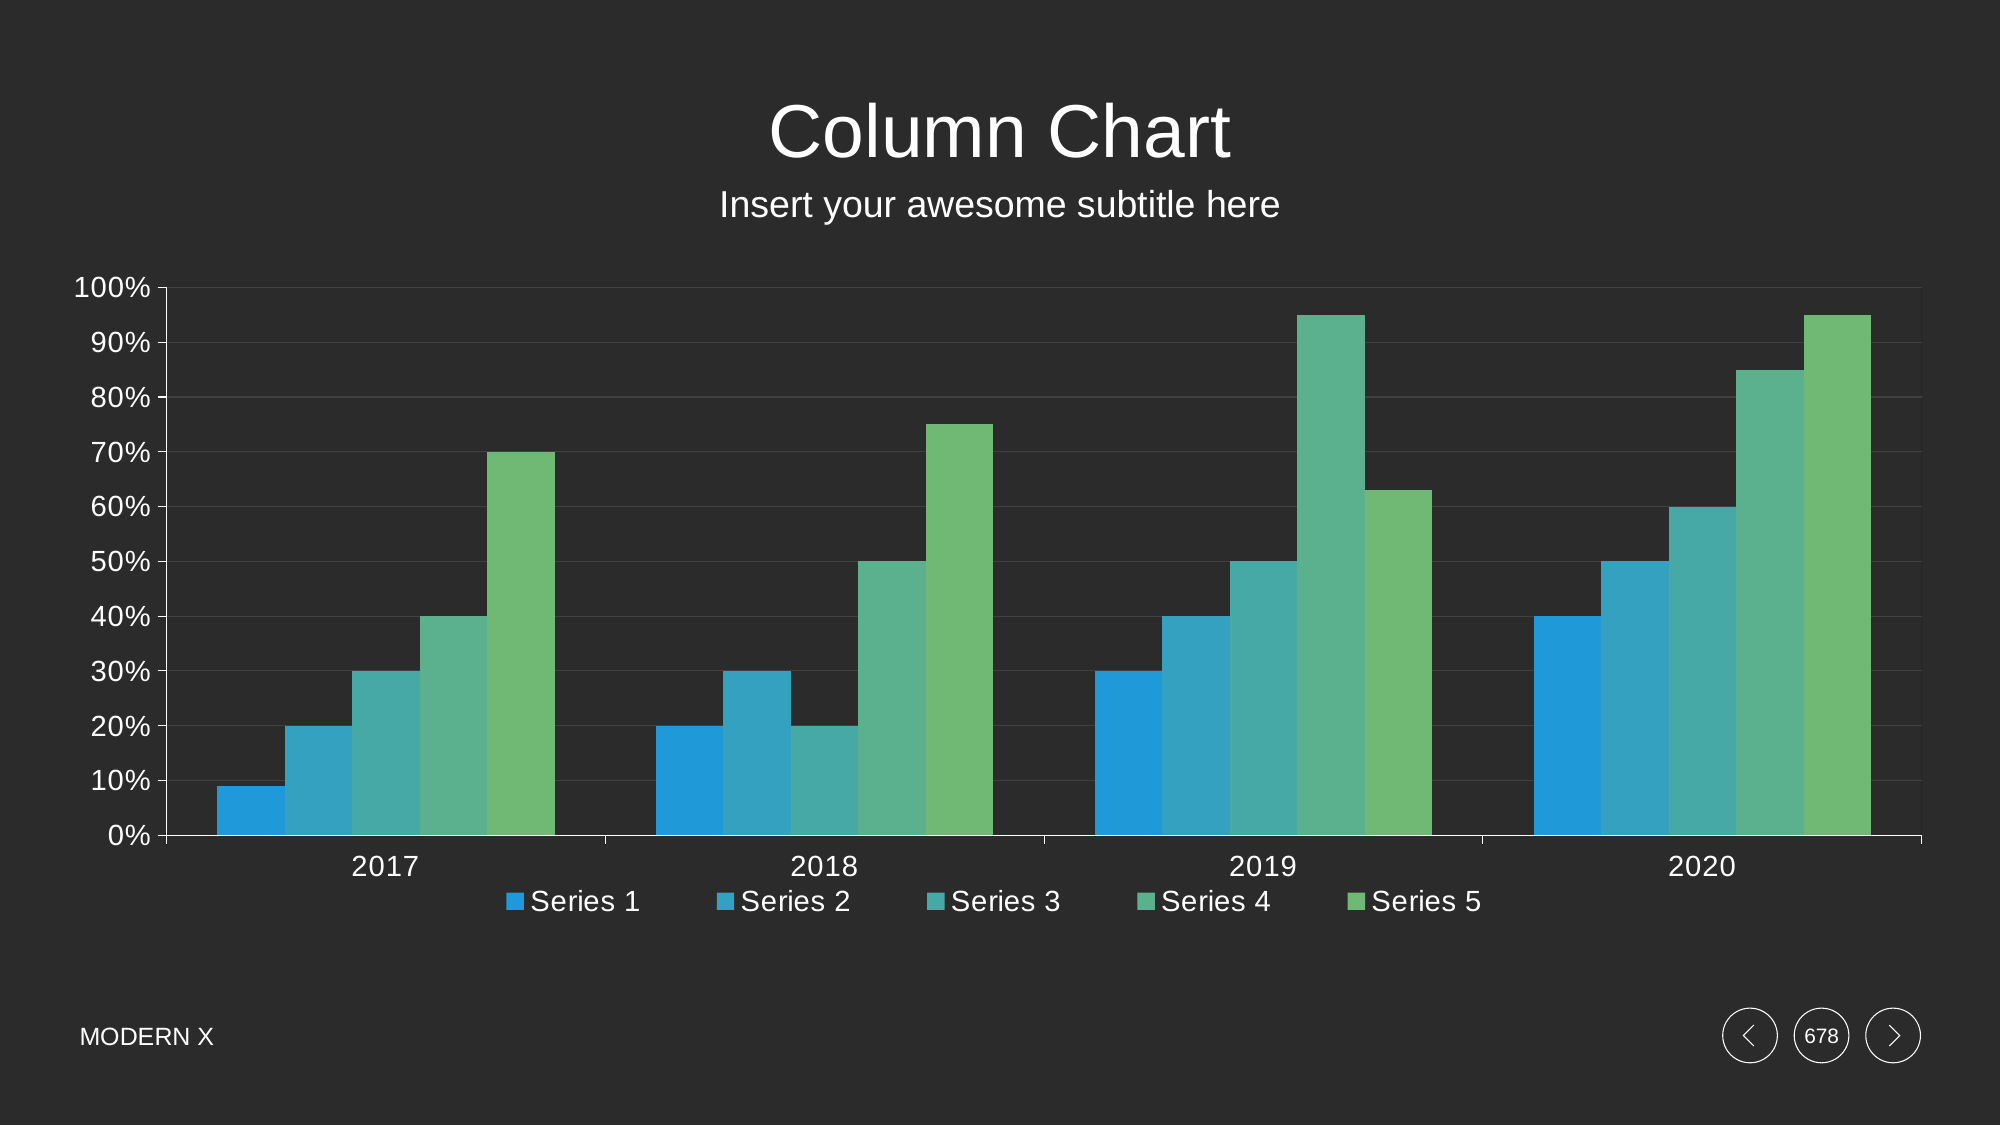

# Column Chart
Insert your awesome subtitle here

### Chart

| Category | Series 1 | Series 2 | Series 3 | Series 4 | Series 5 |
|---|---|---|---|---|---|
| 2017 | 0.09 | 0.2 | 0.3 | 0.4 | 0.7 |
| 2018 | 0.2 | 0.3 | 0.2 | 0.5 | 0.75 |
| 2019 | 0.3 | 0.4 | 0.5 | 0.95 | 0.63 |
| 2020 | 0.4 | 0.5 | 0.6 | 0.85 | 0.95 |